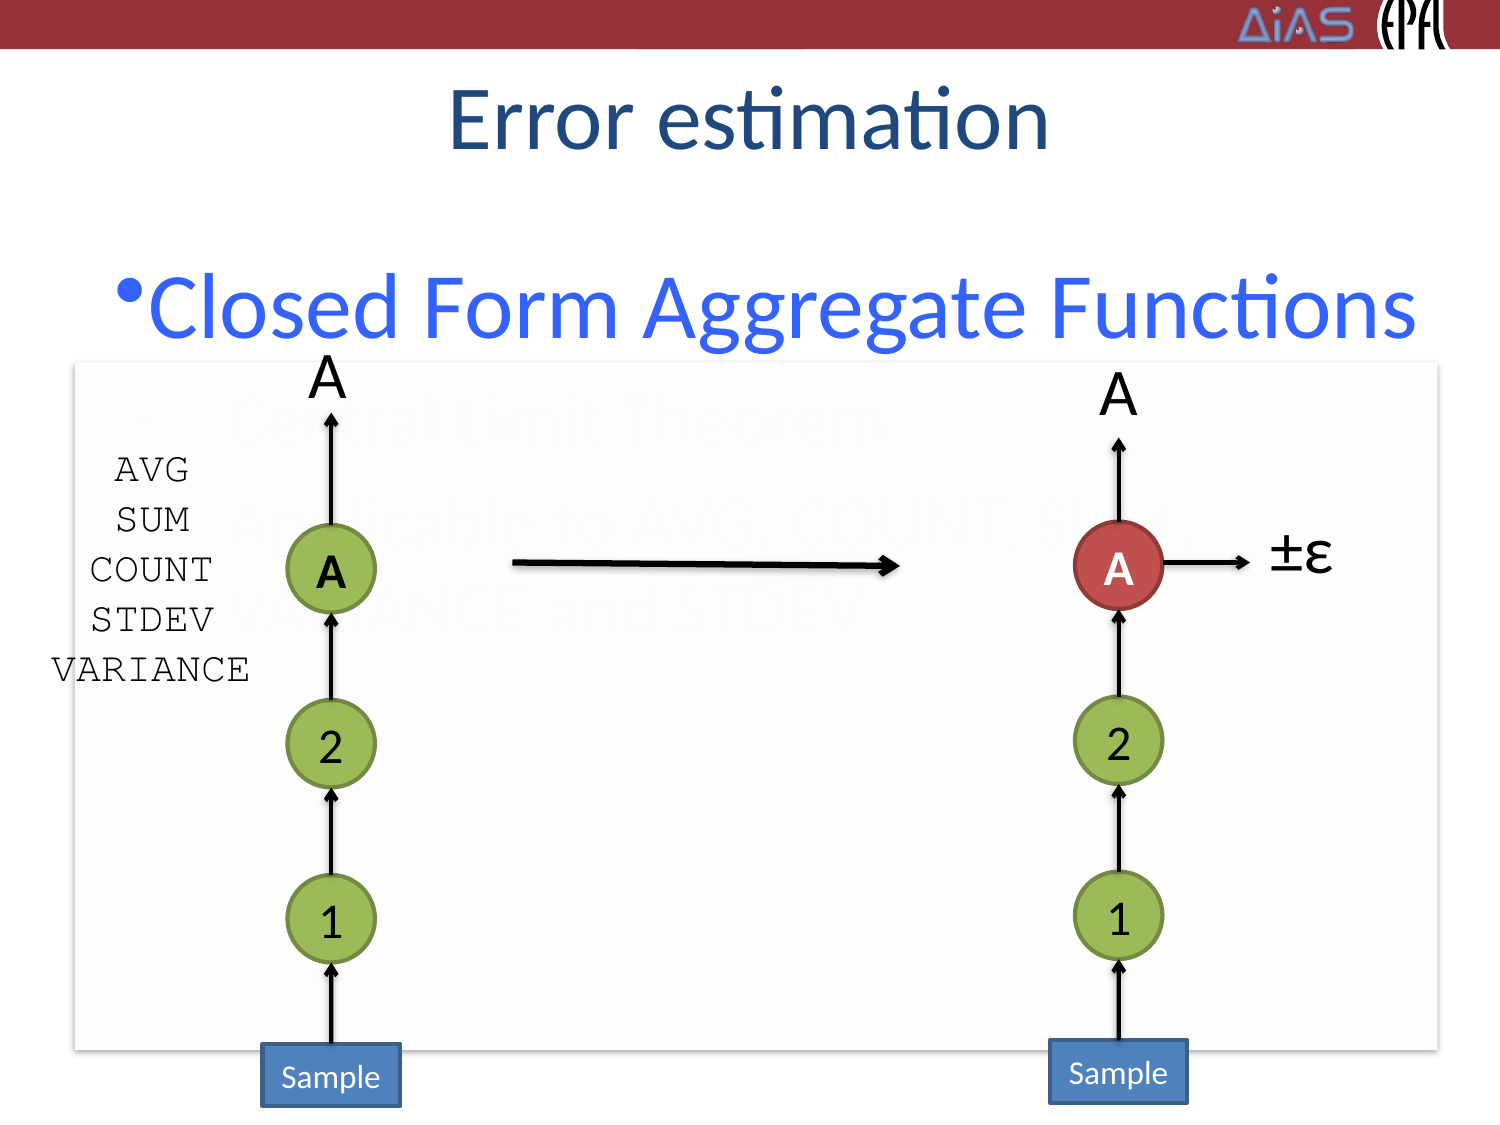

# Error estimation
Closed Form Aggregate Functions
Central Limit Theorem
Applicable to AVG, COUNT, SUM, VARIANCE and STDEV
A
A

AVG
SUM
COUNT
STDEV
VARIANCE
±ε
A
A
2
2
1
1
Sample
Sample